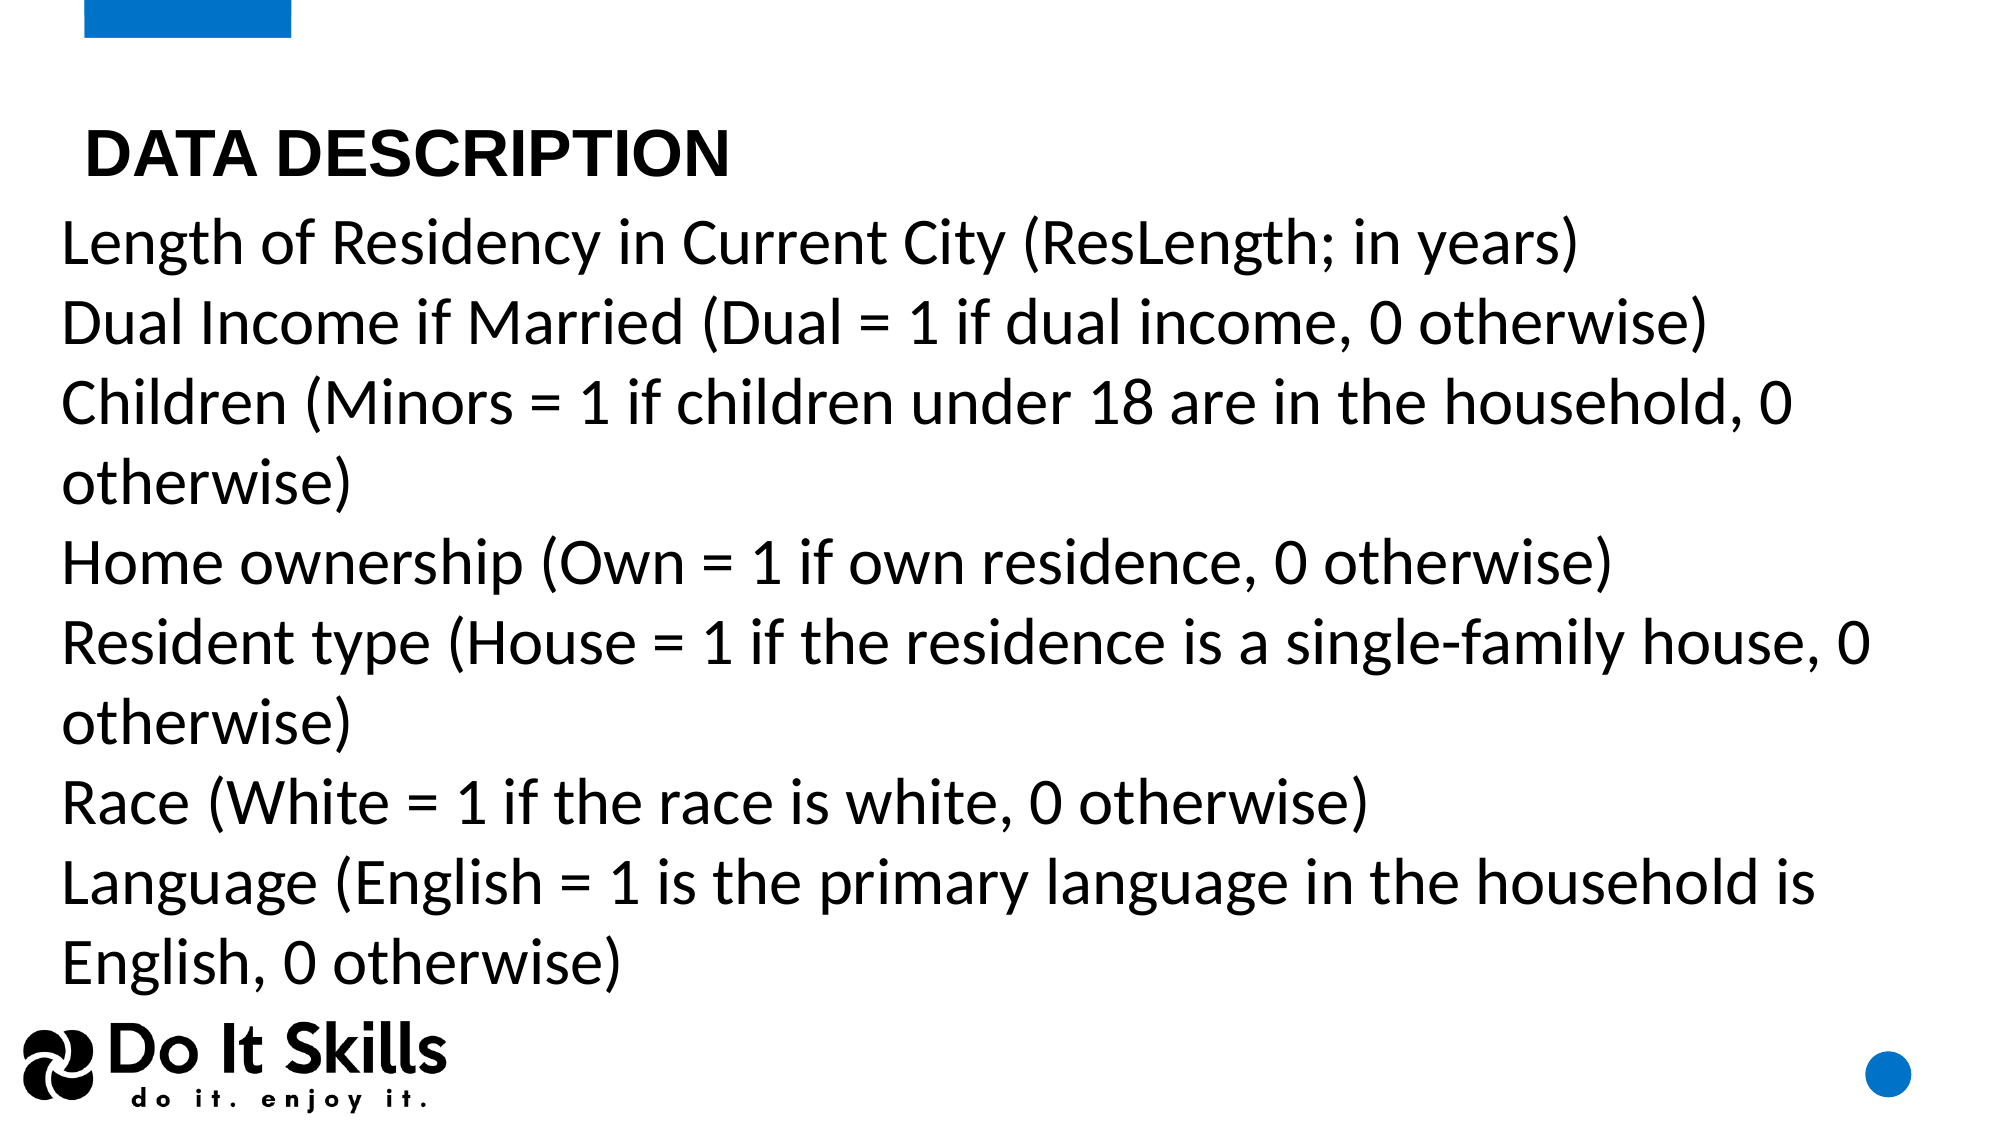

# Data Description
Length of Residency in Current City (ResLength; in years)
Dual Income if Married (Dual = 1 if dual income, 0 otherwise)
Children (Minors = 1 if children under 18 are in the household, 0 otherwise)
Home ownership (Own = 1 if own residence, 0 otherwise)
Resident type (House = 1 if the residence is a single-family house, 0 otherwise)
Race (White = 1 if the race is white, 0 otherwise)
Language (English = 1 is the primary language in the household is English, 0 otherwise)